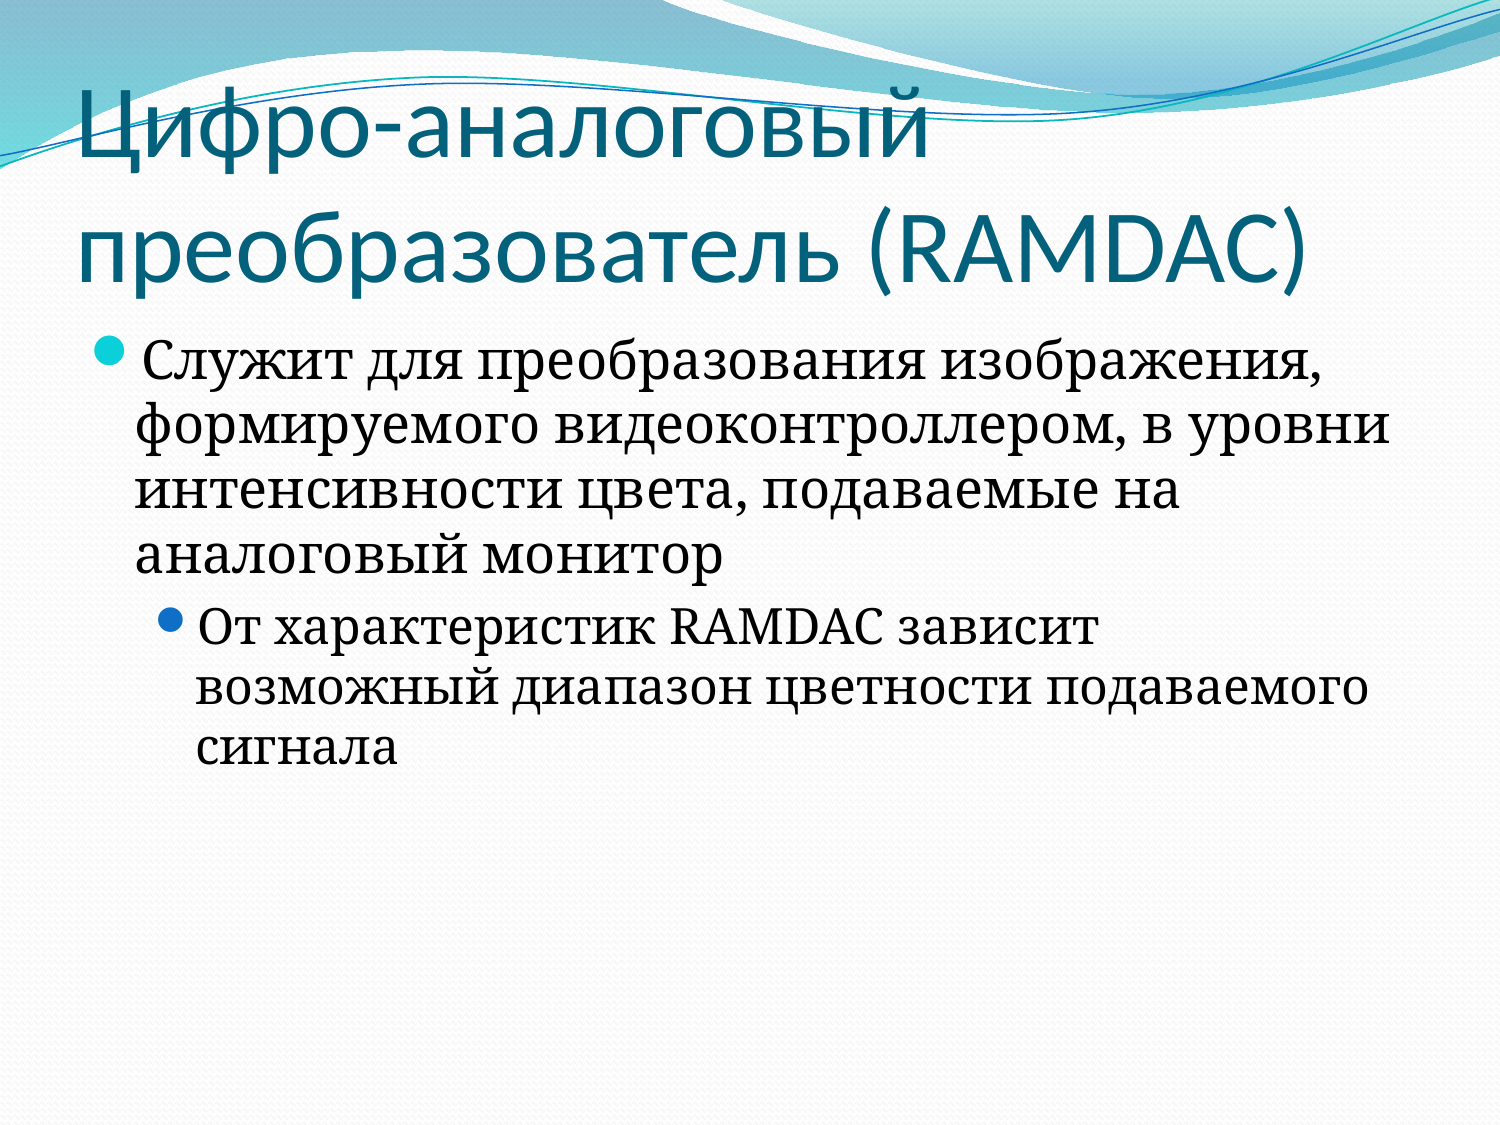

# Цифро-аналоговый преобразователь (RAMDAC)
Служит для преобразования изображения, формируемого видеоконтроллером, в уровни интенсивности цвета, подаваемые на аналоговый монитор
От характеристик RAMDAC зависит возможный диапазон цветности подаваемого сигнала